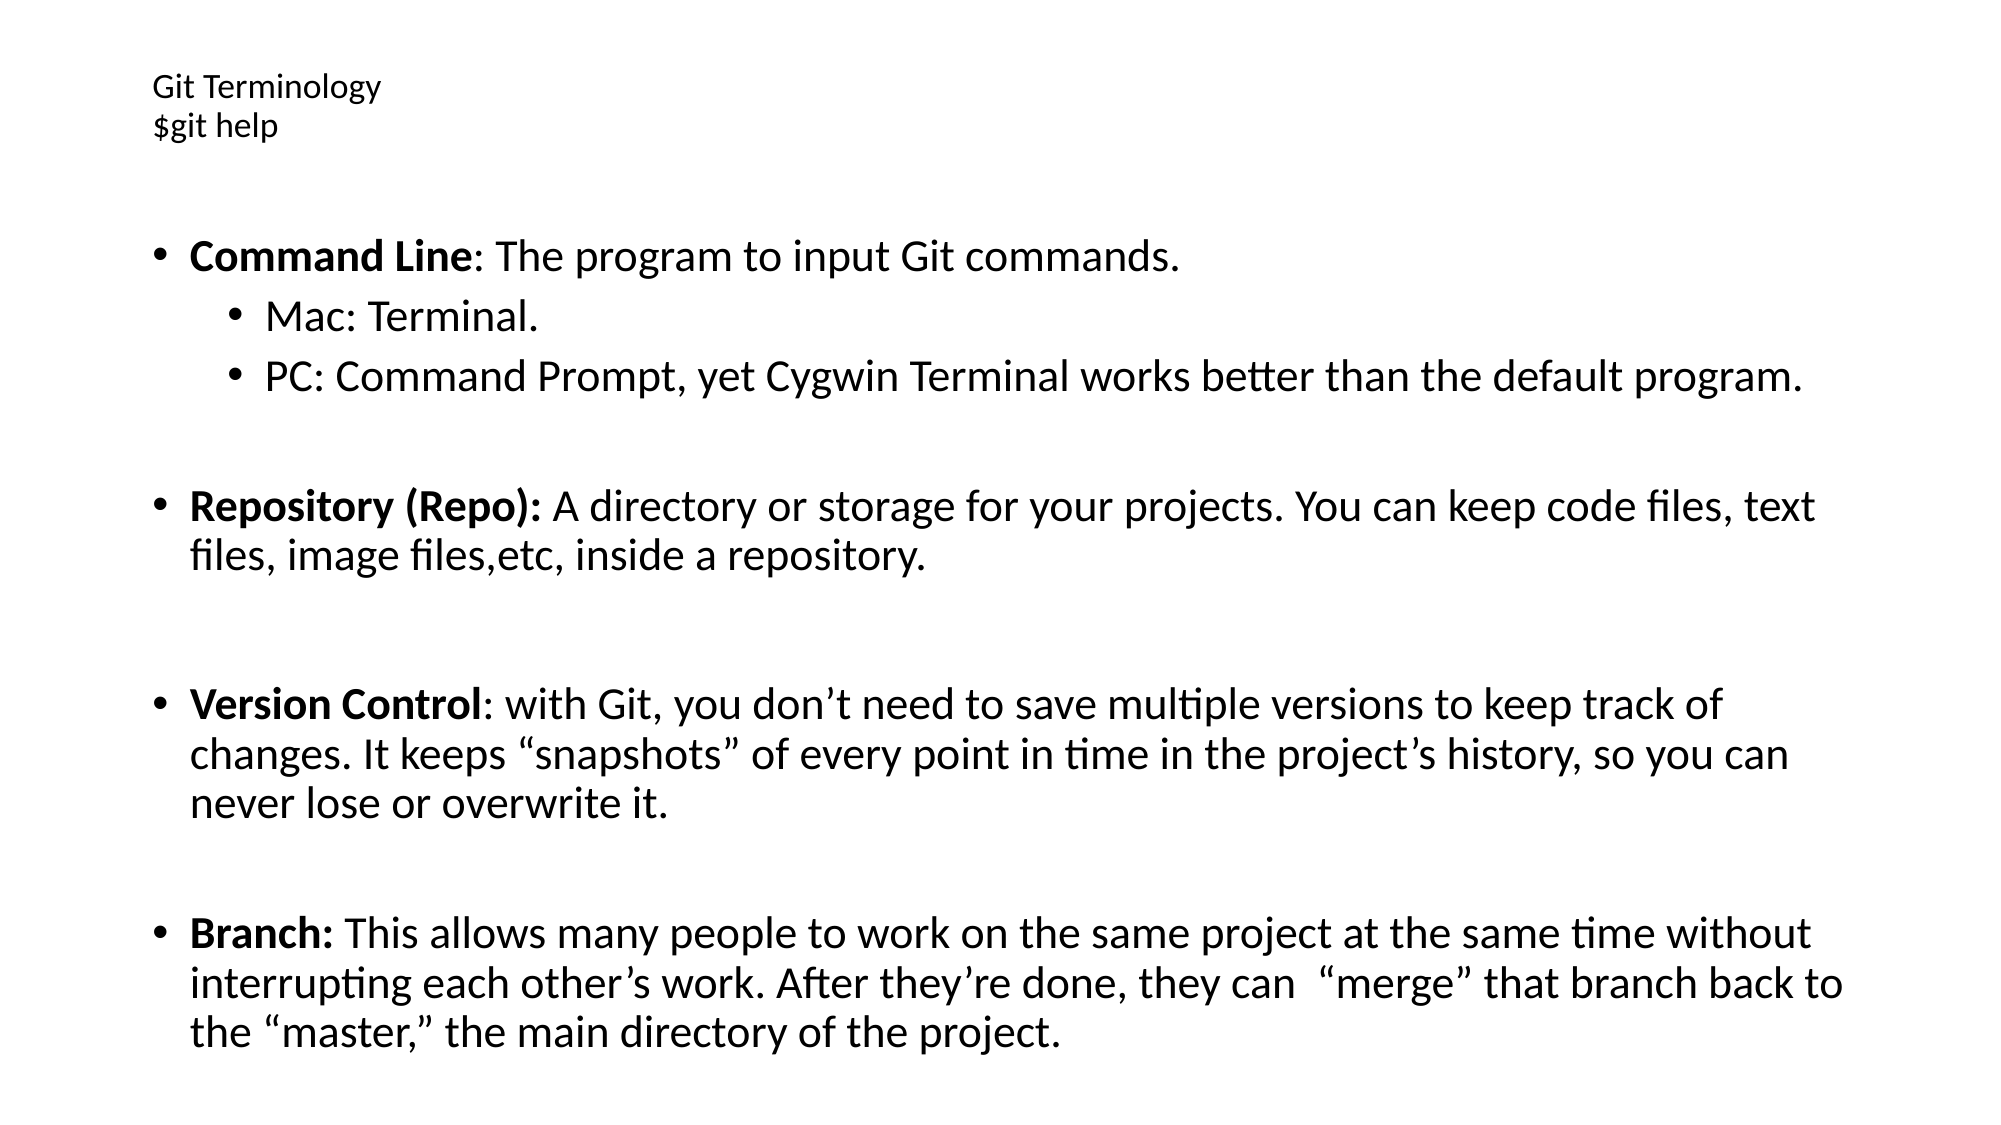

# Git Terminology $git help
Command Line: The program to input Git commands.
Mac: Terminal.
PC: Command Prompt, yet Cygwin Terminal works better than the default program.

Repository (Repo): A directory or storage for your projects. You can keep code files, text files, image files,etc, inside a repository.

Version Control: with Git, you don’t need to save multiple versions to keep track of changes. It keeps “snapshots” of every point in time in the project’s history, so you can never lose or overwrite it.

Branch: This allows many people to work on the same project at the same time without interrupting each other’s work. After they’re done, they can  “merge” that branch back to the “master,” the main directory of the project.